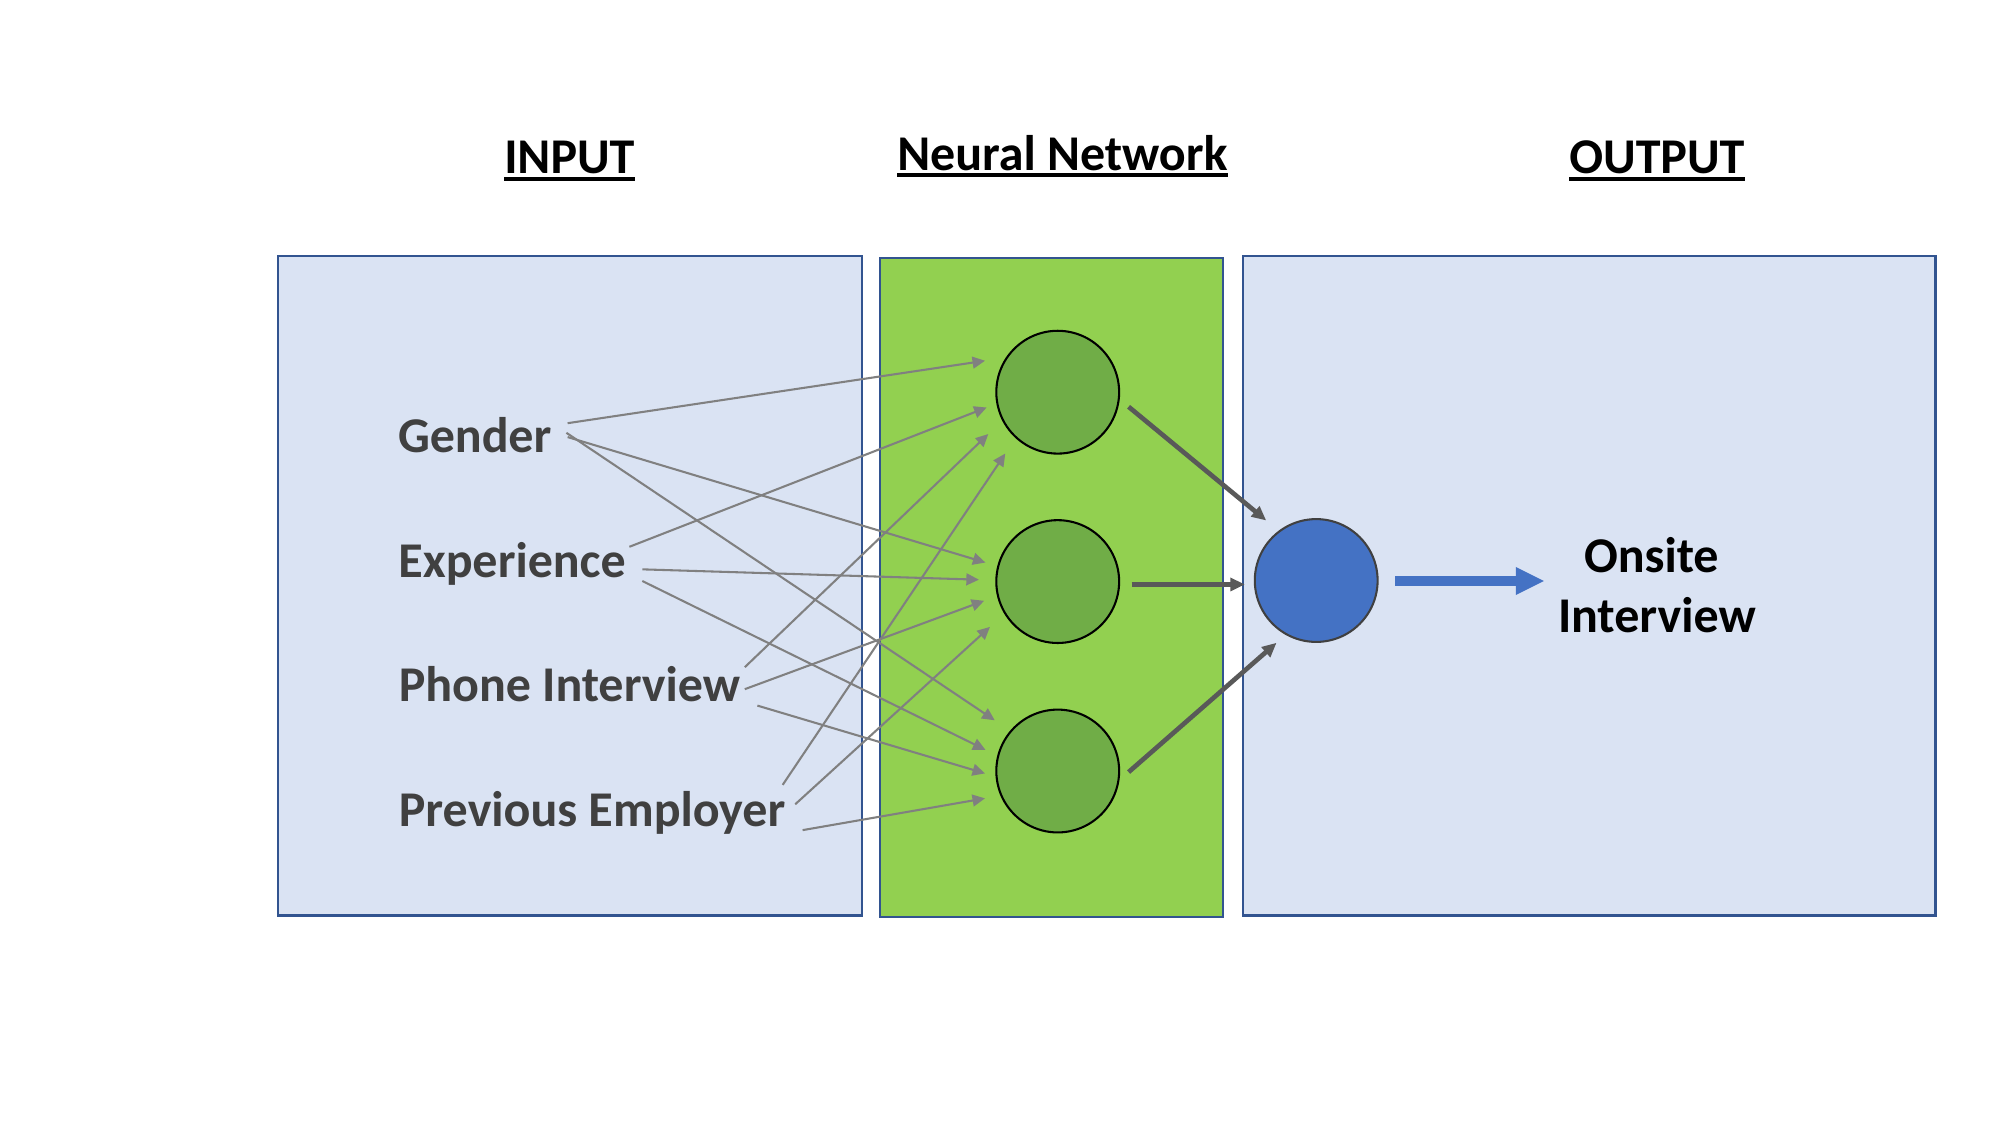

Neural Network
OUTPUT
INPUT

Gender
Onsite
Interview

Experience

Phone Interview

Previous Employer